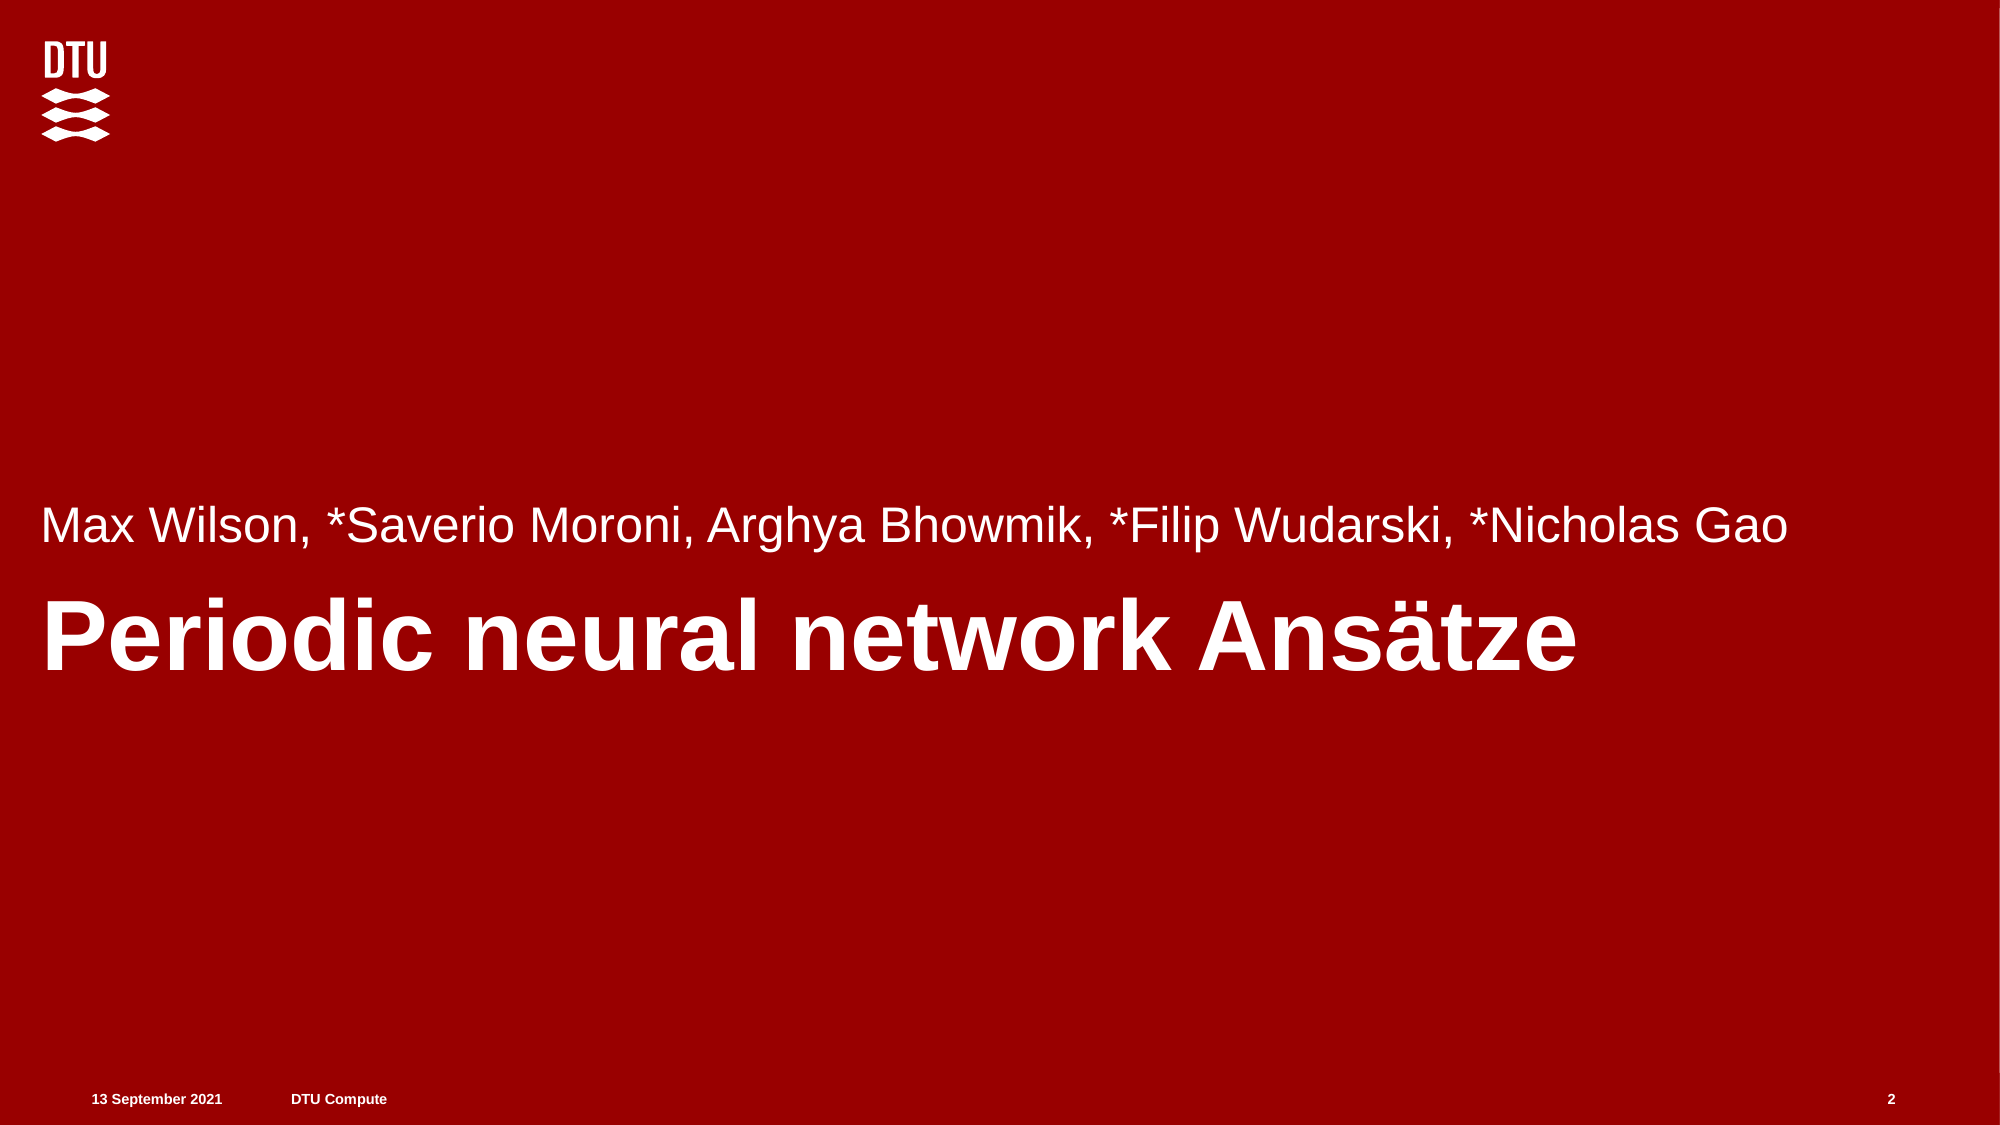

Max Wilson, *Saverio Moroni, Arghya Bhowmik, *Filip Wudarski, *Nicholas Gao
# Periodic neural network Ansätze
2